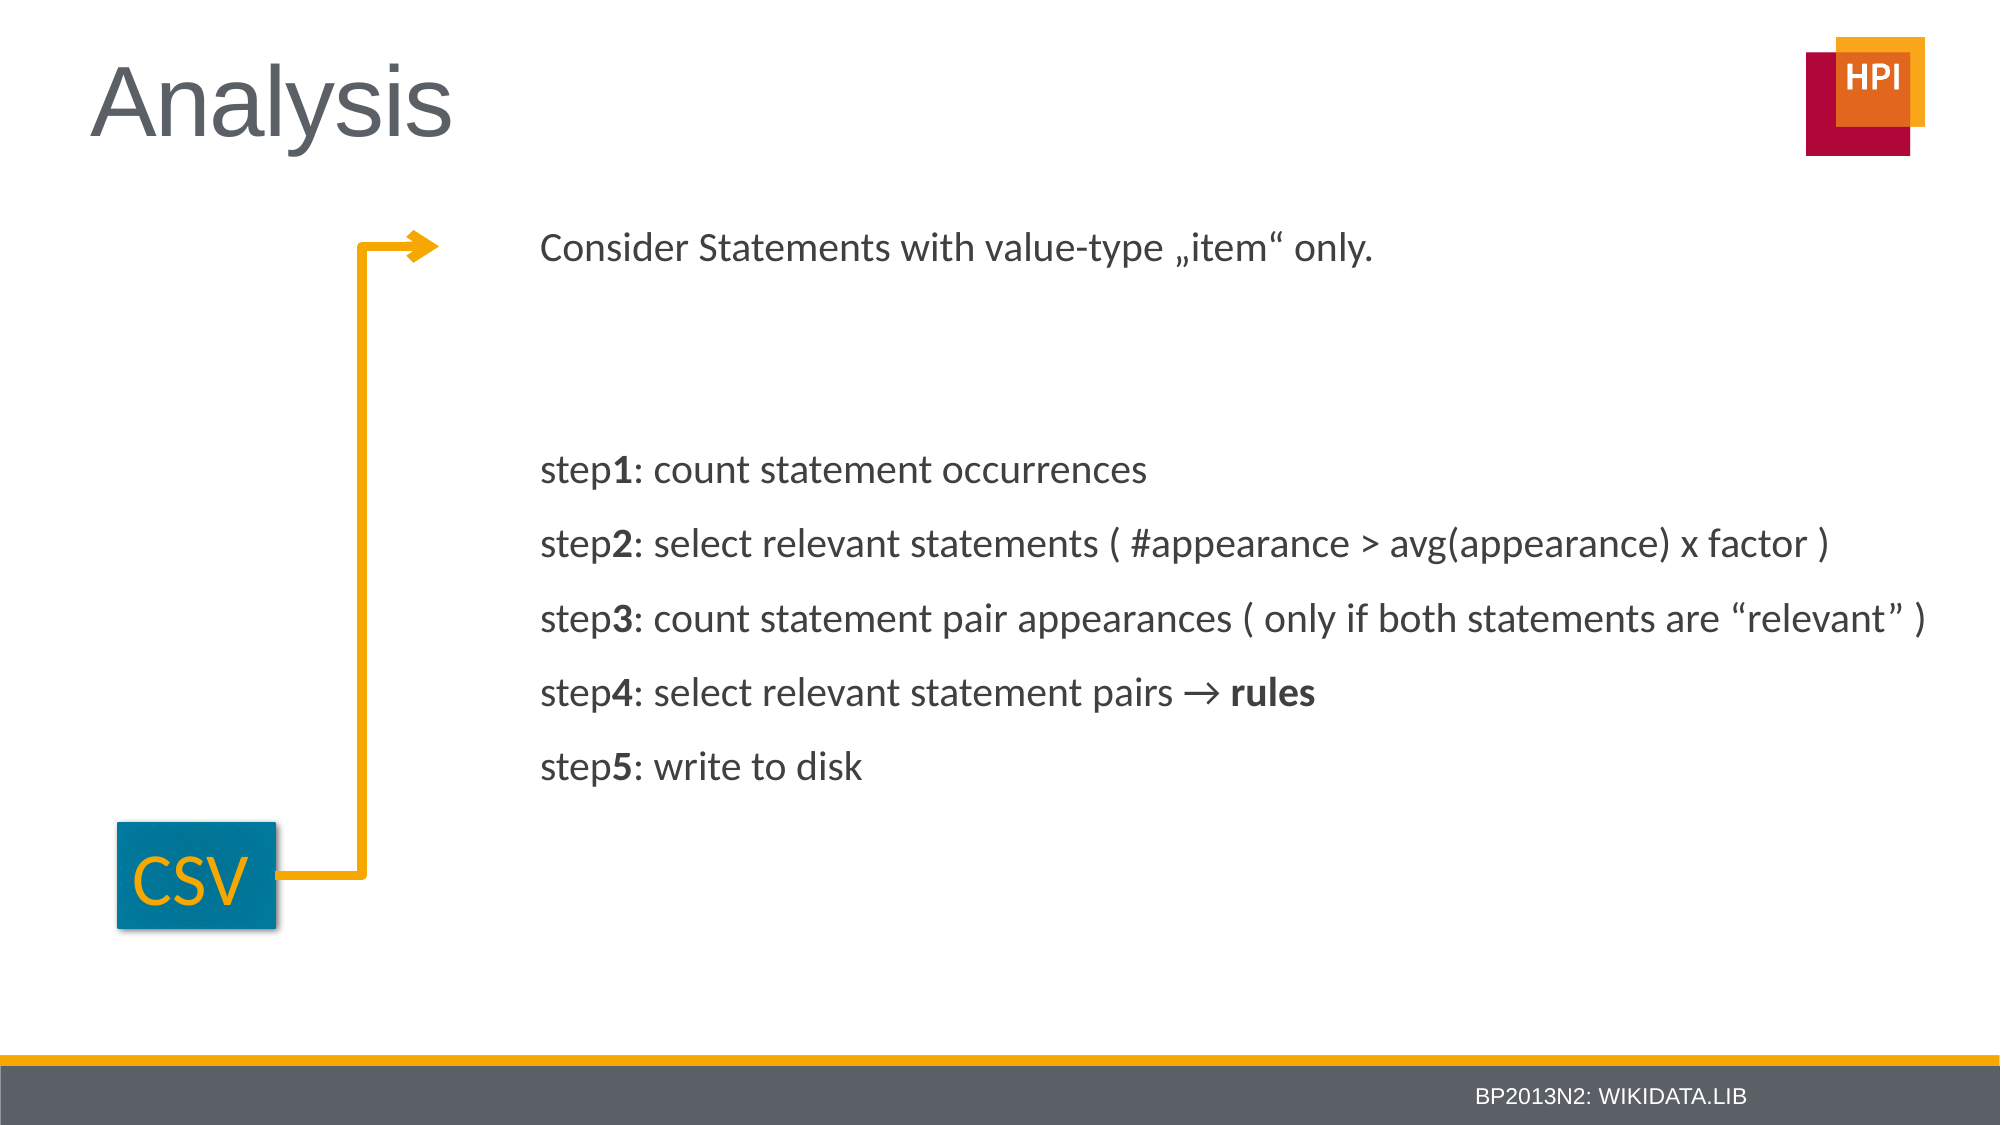

# Analysis
Consider Statements with value-type „item“ only.

step1: count statement occurrences
step2: select relevant statements ( #appearance > avg(appearance) x factor )
step3: count statement pair appearances ( only if both statements are “relevant” )
step4: select relevant statement pairs → rules
step5: write to disk

CSV
BP2013N2: WIKIDATA.LIB